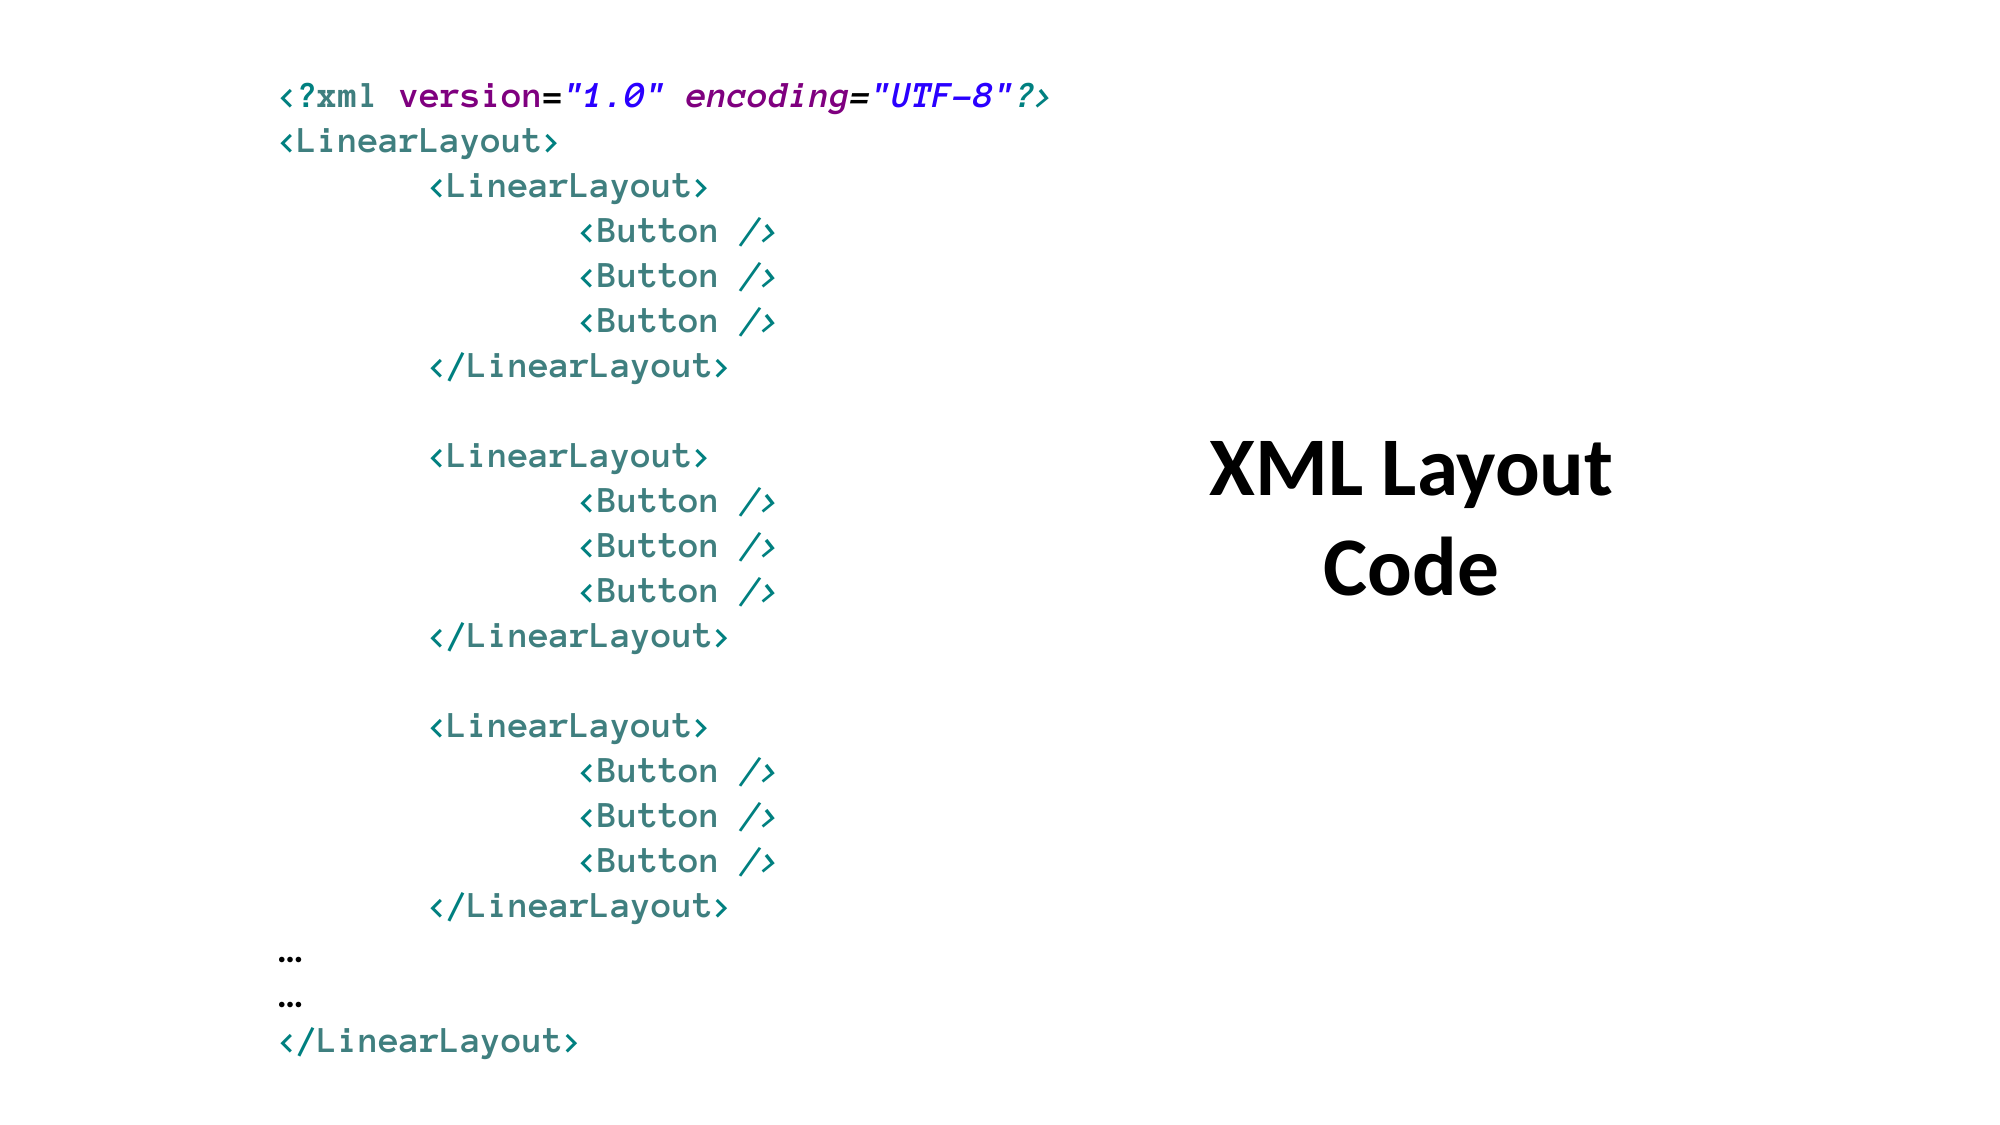

<?xml version="1.0" encoding="UTF-8"?>
<LinearLayout>
	<LinearLayout>
		<Button />
		<Button />
		<Button />
	</LinearLayout>

	<LinearLayout>
		<Button />
		<Button />
		<Button />
	</LinearLayout>

	<LinearLayout>
		<Button />
		<Button />
		<Button />
	</LinearLayout>
…
…
</LinearLayout>
# XML Layout Code